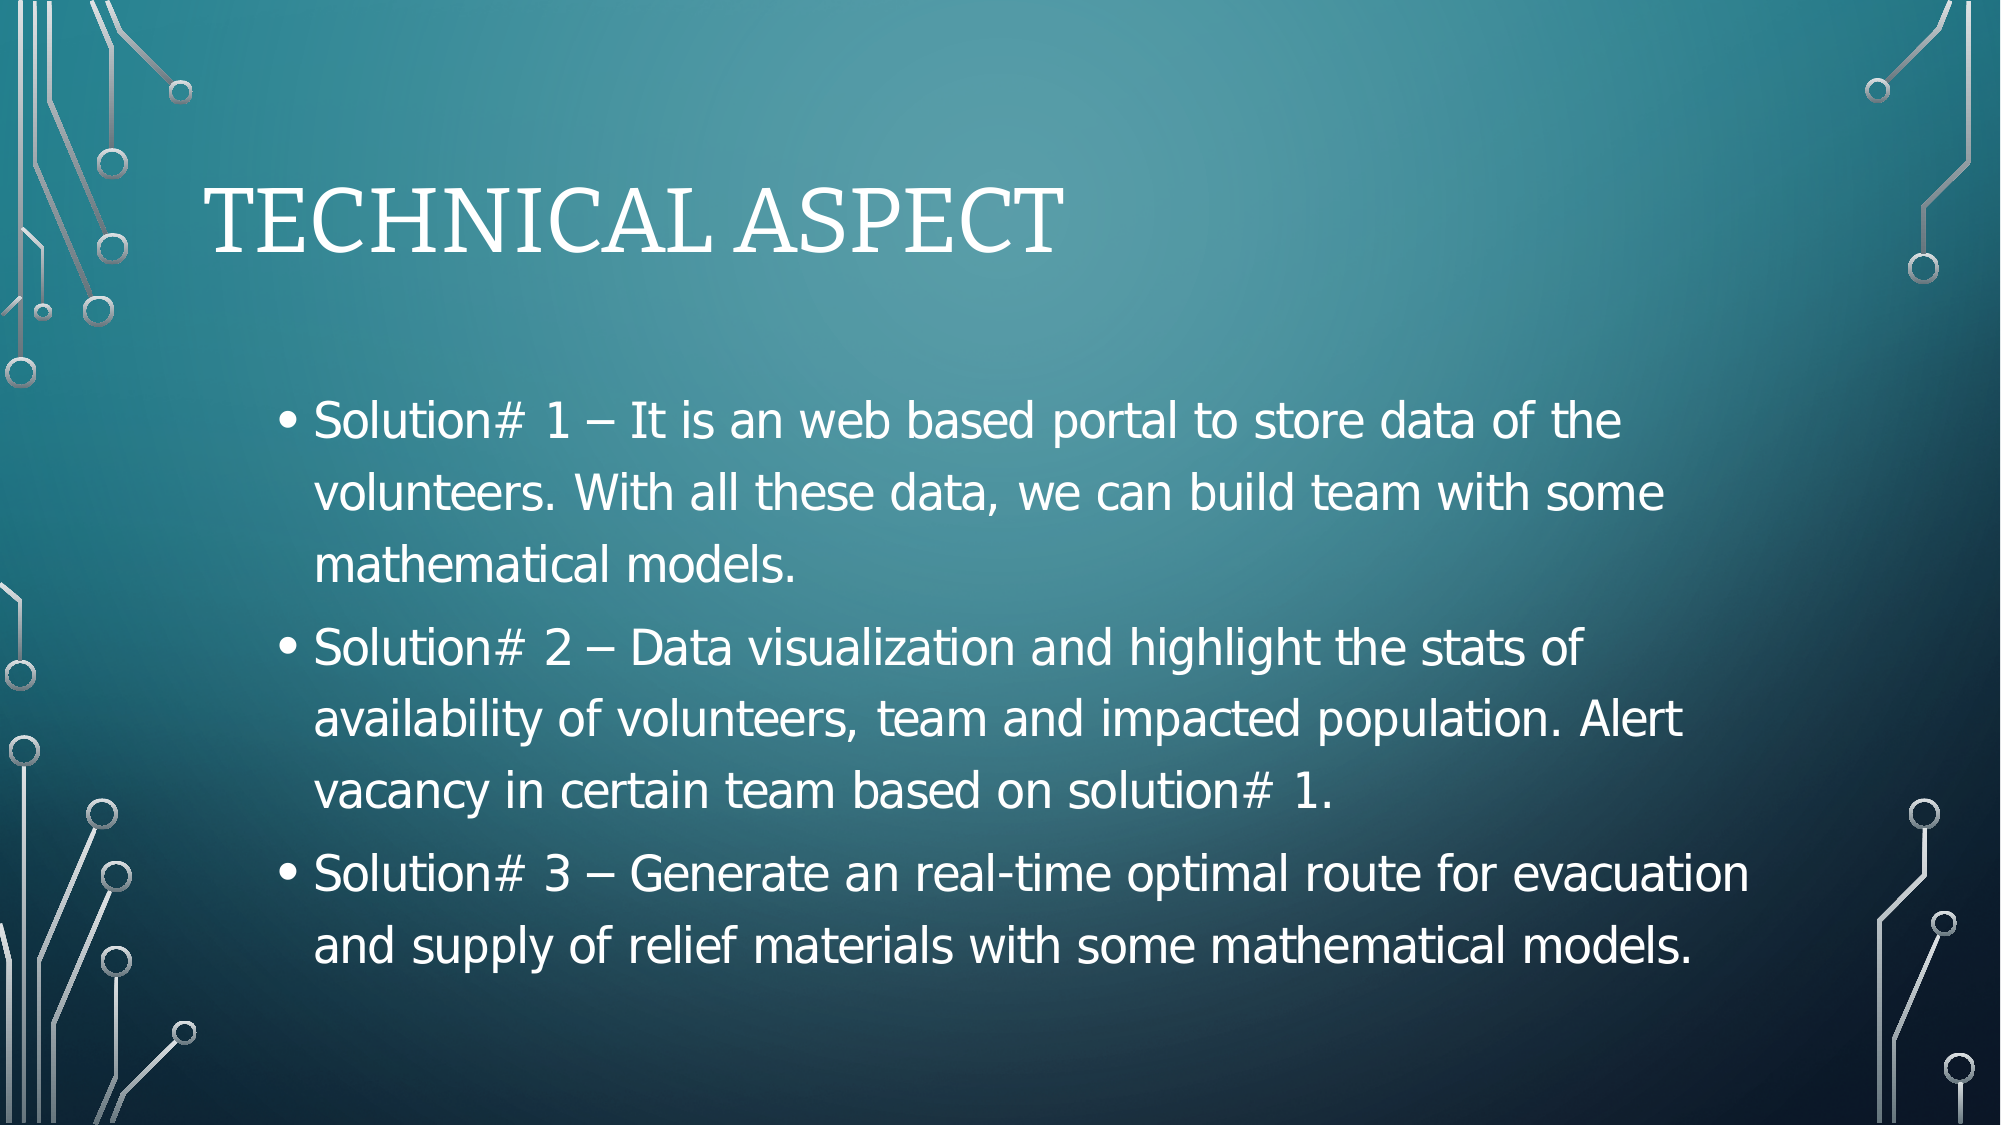

# Technical aspect
Solution# 1 – It is an web based portal to store data of the volunteers. With all these data, we can build team with some mathematical models.
Solution# 2 – Data visualization and highlight the stats of availability of volunteers, team and impacted population. Alert vacancy in certain team based on solution# 1.
Solution# 3 – Generate an real-time optimal route for evacuation and supply of relief materials with some mathematical models.